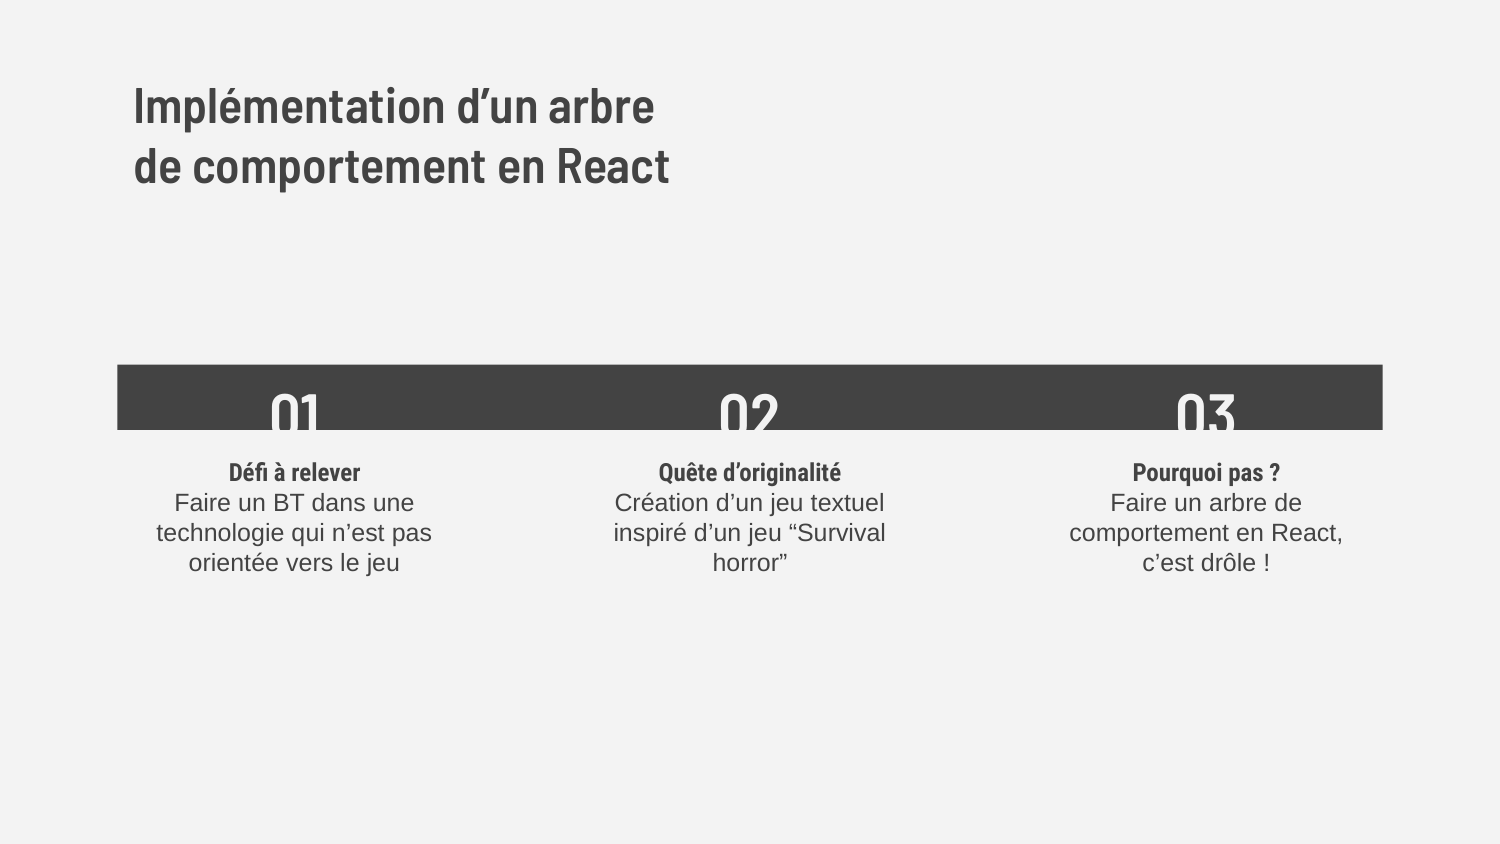

# Implémentation d’un arbre de comportement en React
01
02
03

Défi à relever
Faire un BT dans une technologie qui n’est pas orientée vers le jeu
Quête d’originalité
Création d’un jeu textuel inspiré d’un jeu “Survival horror”
Pourquoi pas ?
Faire un arbre de comportement en React, c’est drôle !